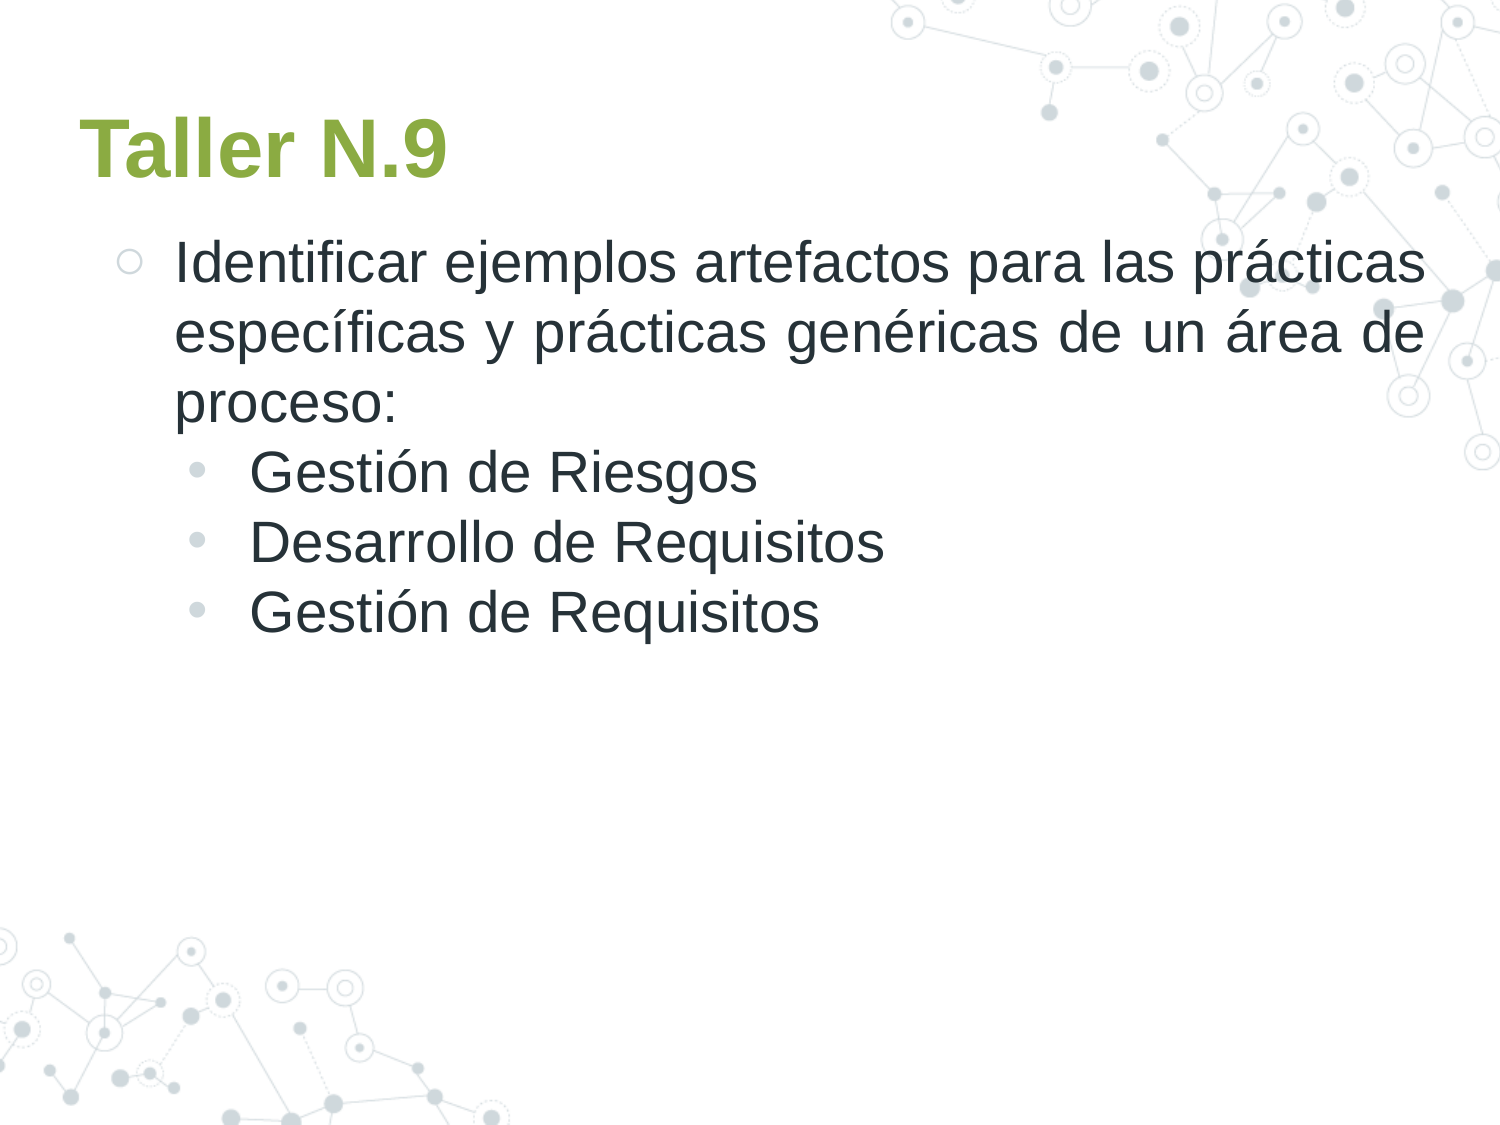

# Taller N.9
Identificar ejemplos artefactos para las prácticas específicas y prácticas genéricas de un área de proceso:
Gestión de Riesgos
Desarrollo de Requisitos
Gestión de Requisitos